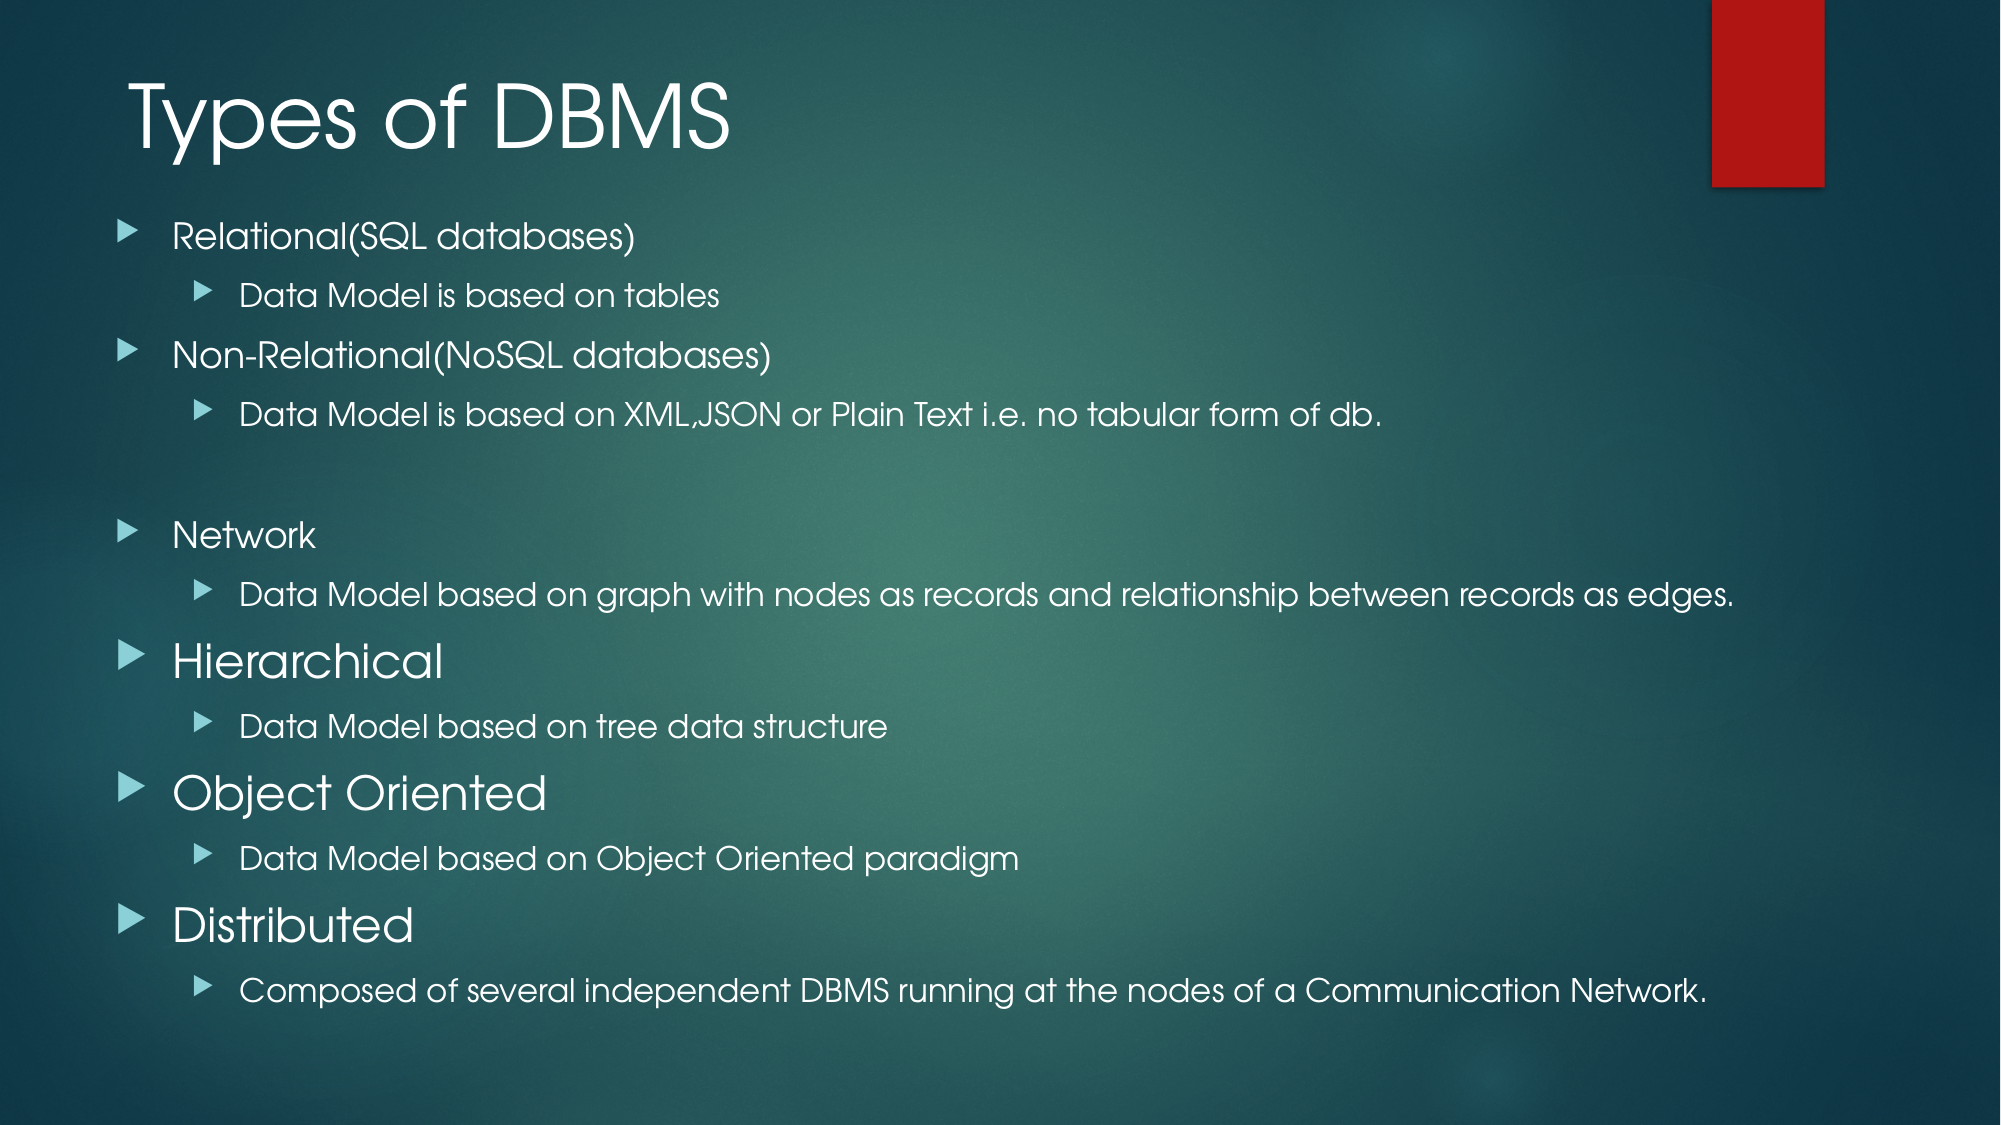

# Types of DBMS
Relational(SQL databases)
Data Model is based on tables
Non-Relational(NoSQL databases)
Data Model is based on XML,JSON or Plain Text i.e. no tabular form of db.

Network
Data Model based on graph with nodes as records and relationship between records as edges.
Hierarchical
Data Model based on tree data structure
Object Oriented
Data Model based on Object Oriented paradigm
Distributed
Composed of several independent DBMS running at the nodes of a Communication Network.